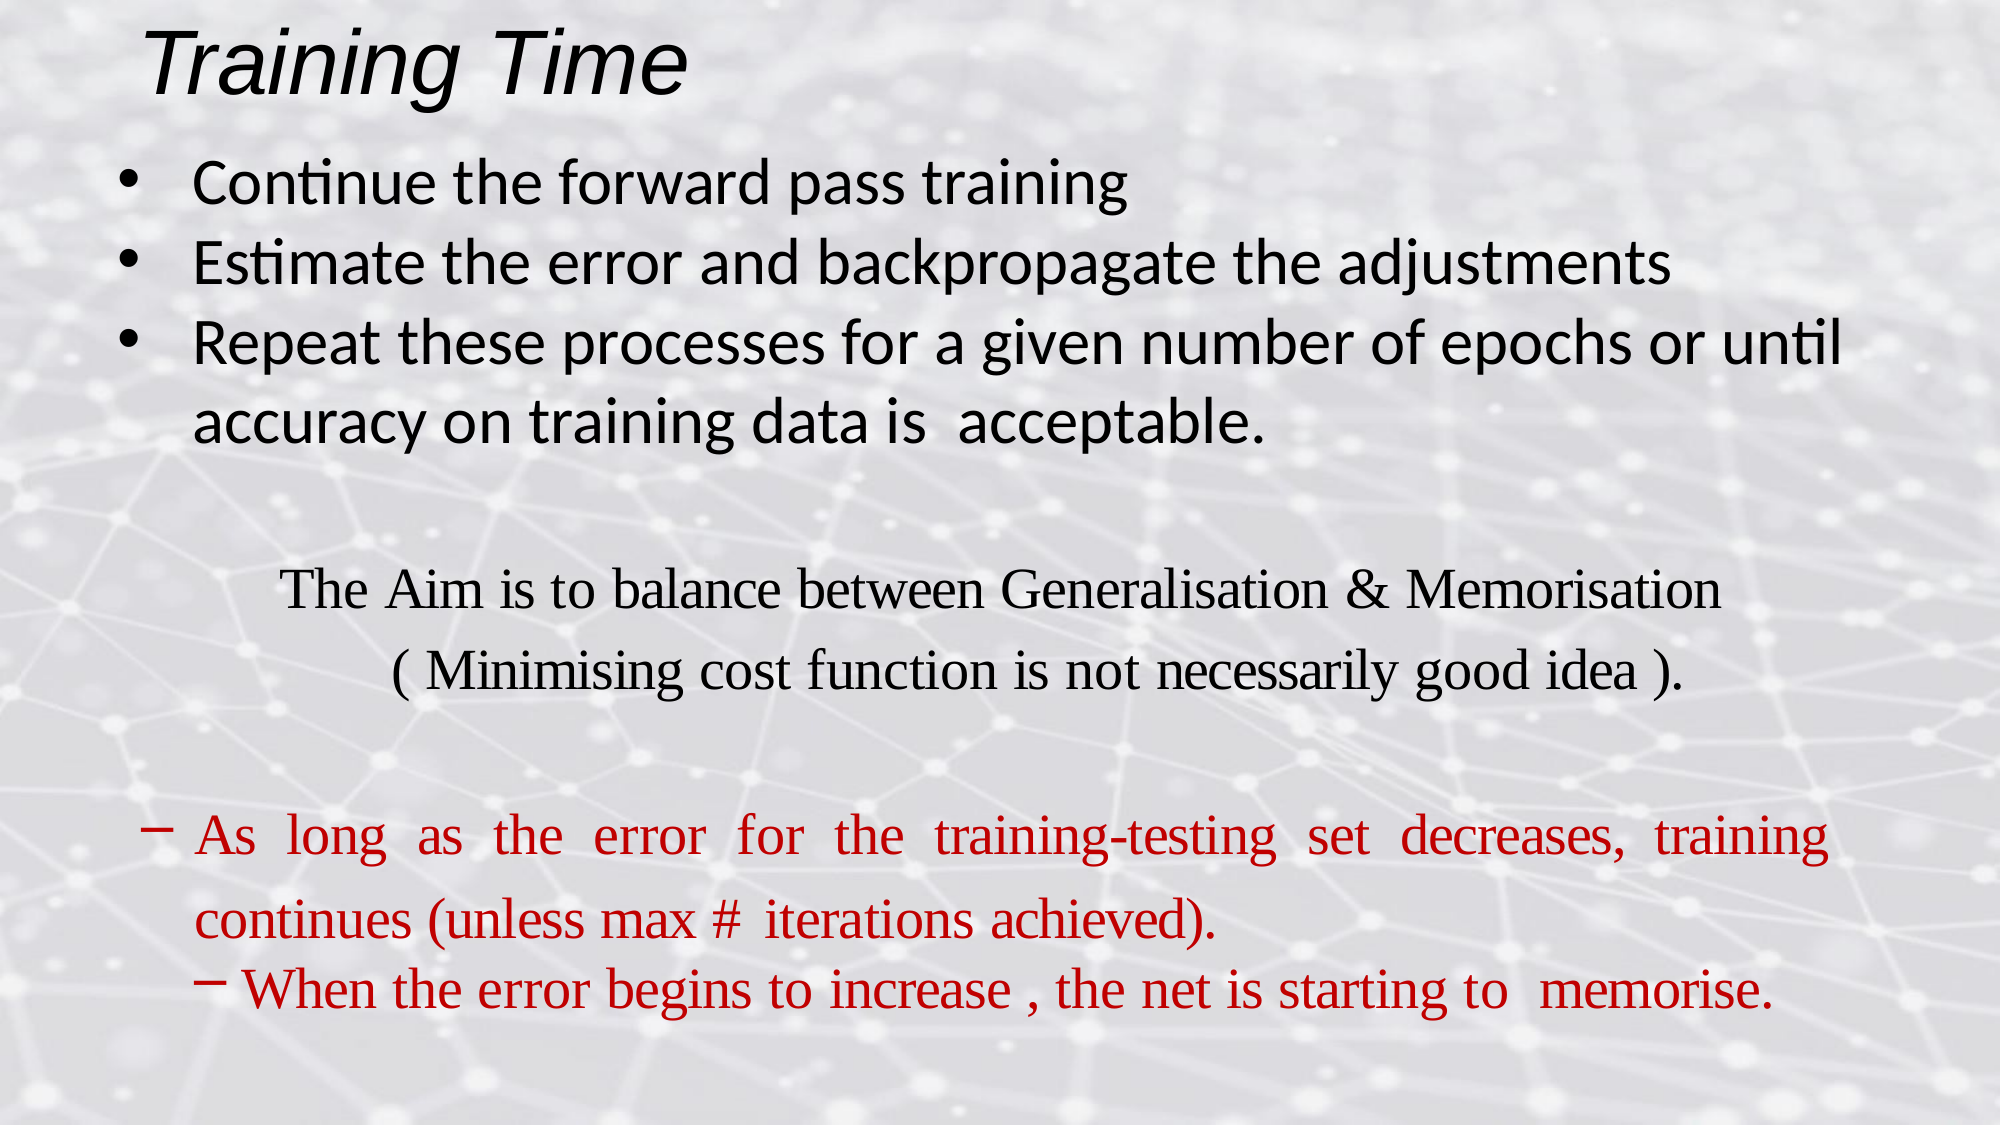

# Training Time
Continue the forward pass training
Estimate the error and backpropagate the adjustments
Repeat these processes for a given number of epochs or until accuracy on training data is  acceptable.

The Aim is to balance between Generalisation & Memorisation
( Minimising cost function is not necessarily good idea ).

As long as the error for the training-testing set decreases, training continues (unless max # iterations achieved).
When the error begins to increase , the net is starting to  memorise.